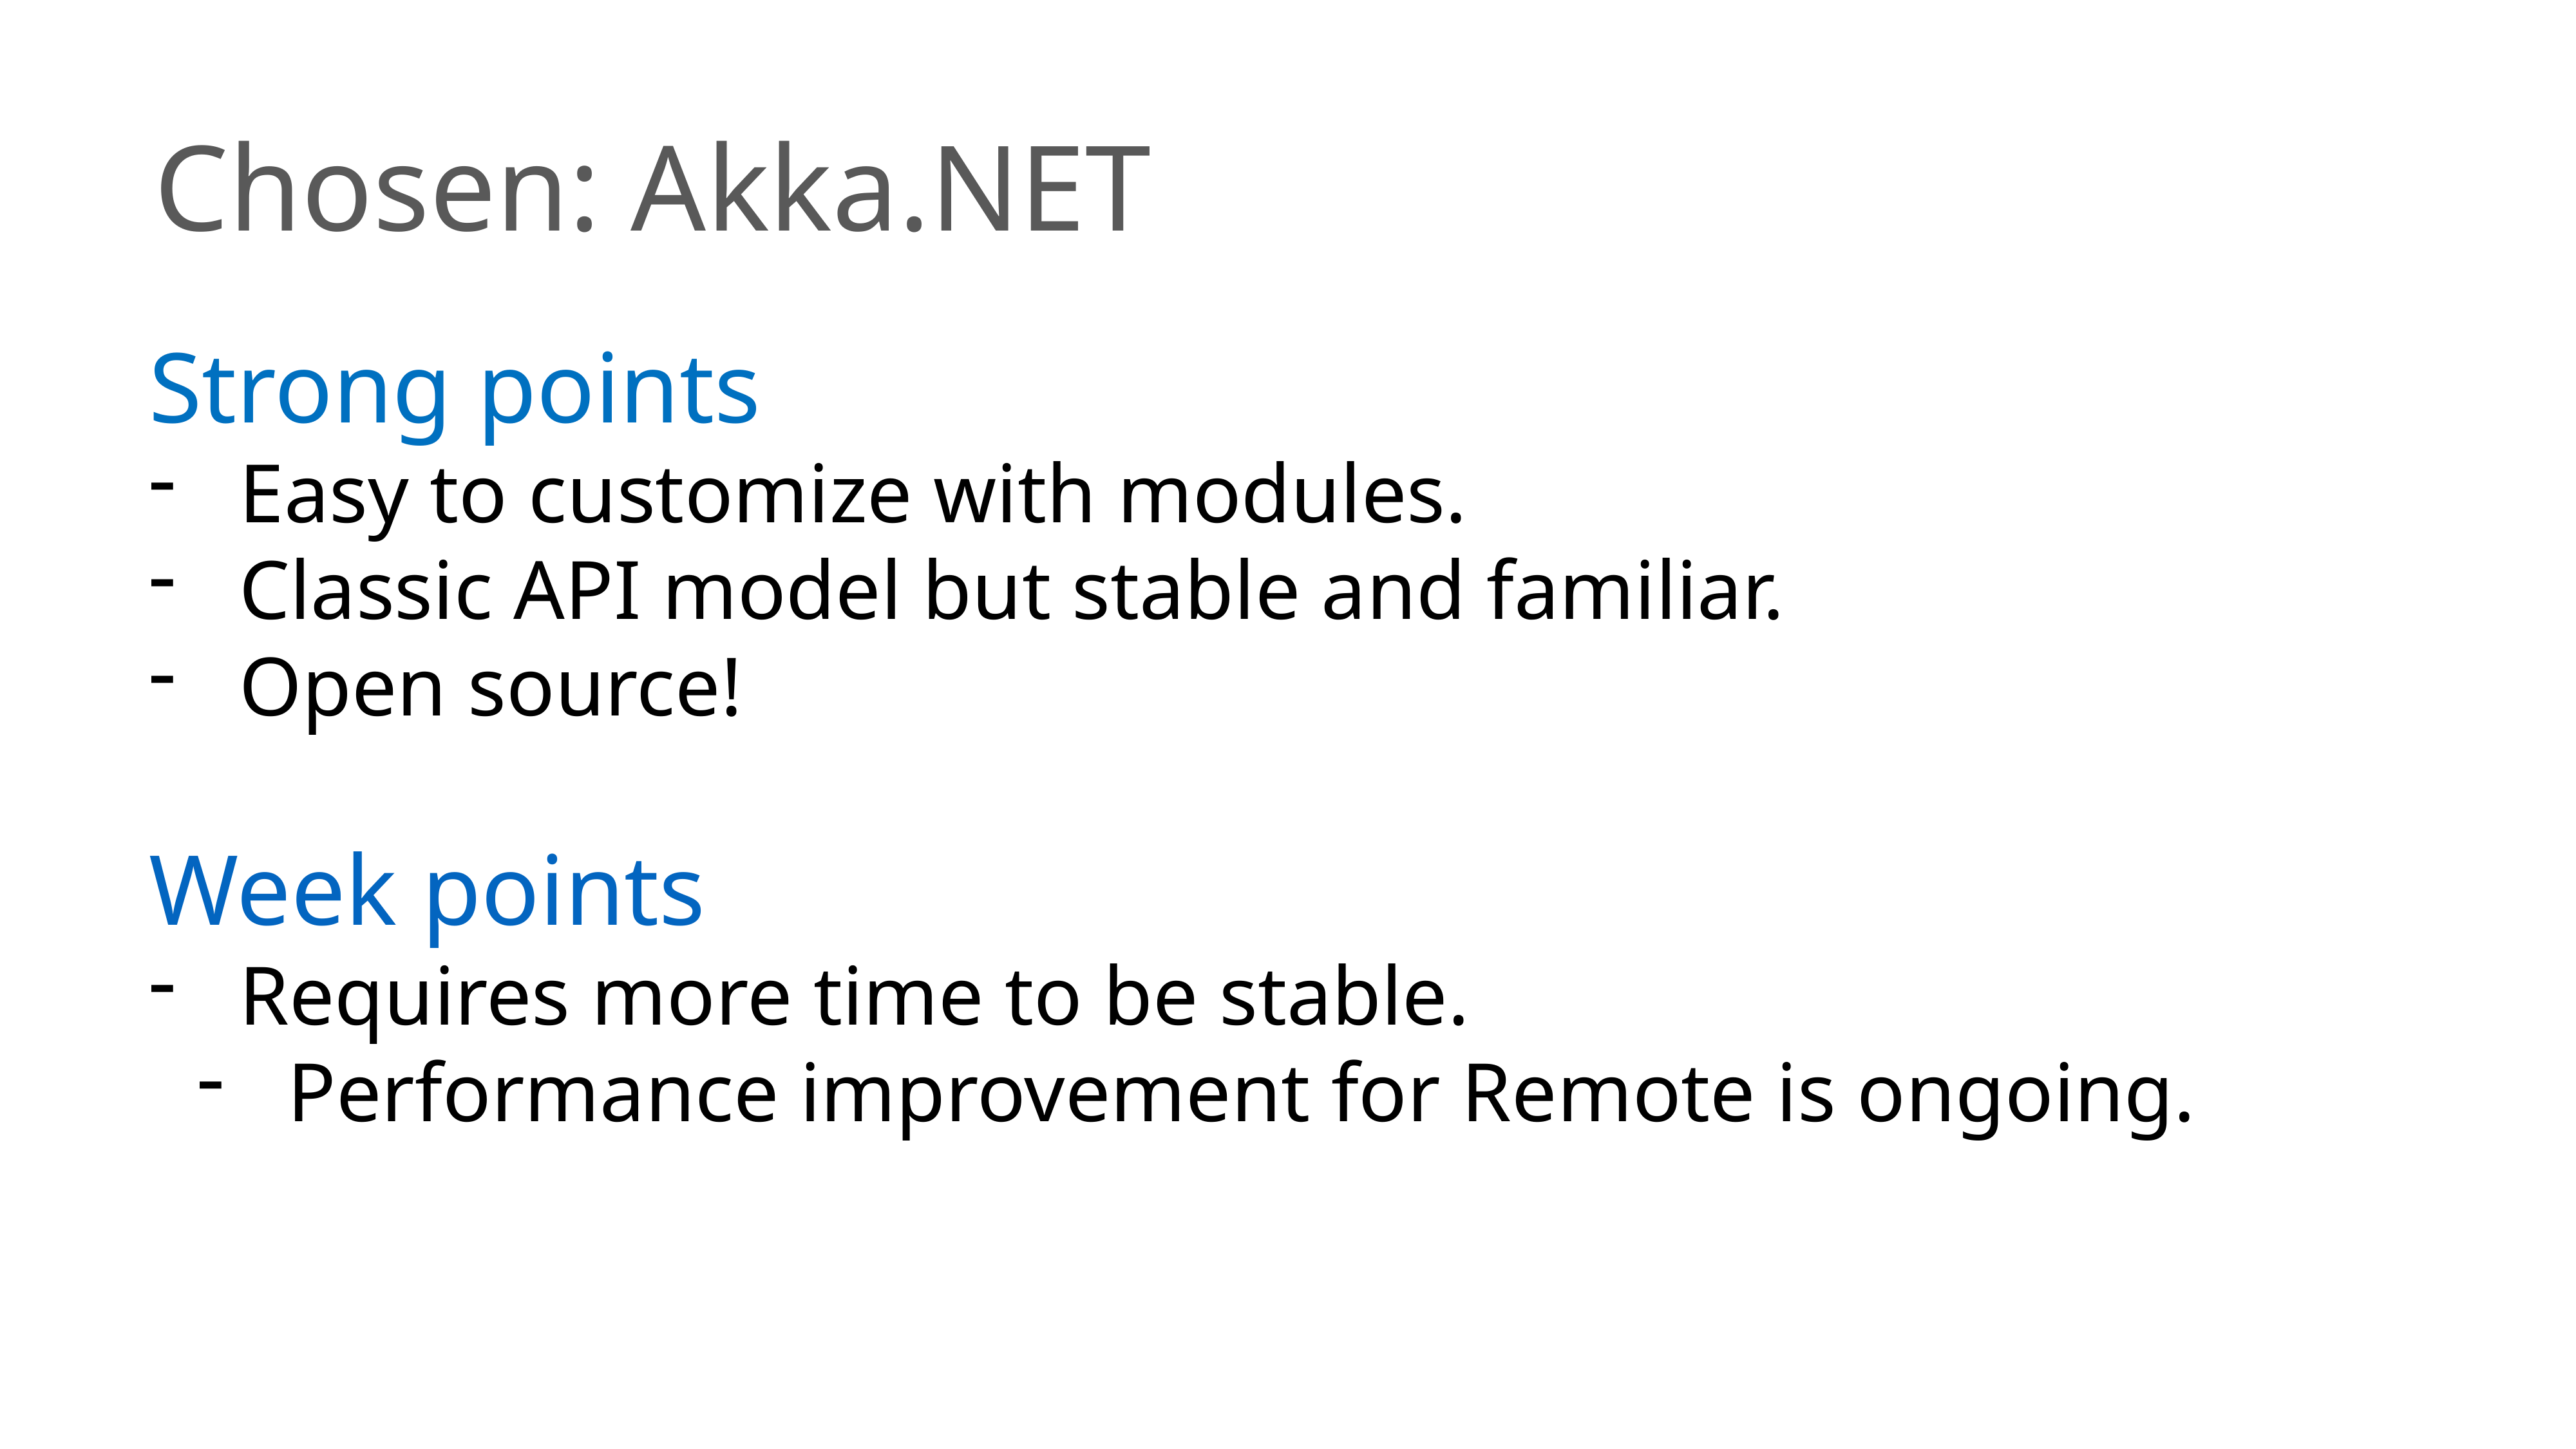

Chosen: Akka.NET
Strong points
Easy to customize with modules.
Classic API model but stable and familiar.
Open source!

Week points
Requires more time to be stable.
Performance improvement for Remote is ongoing.